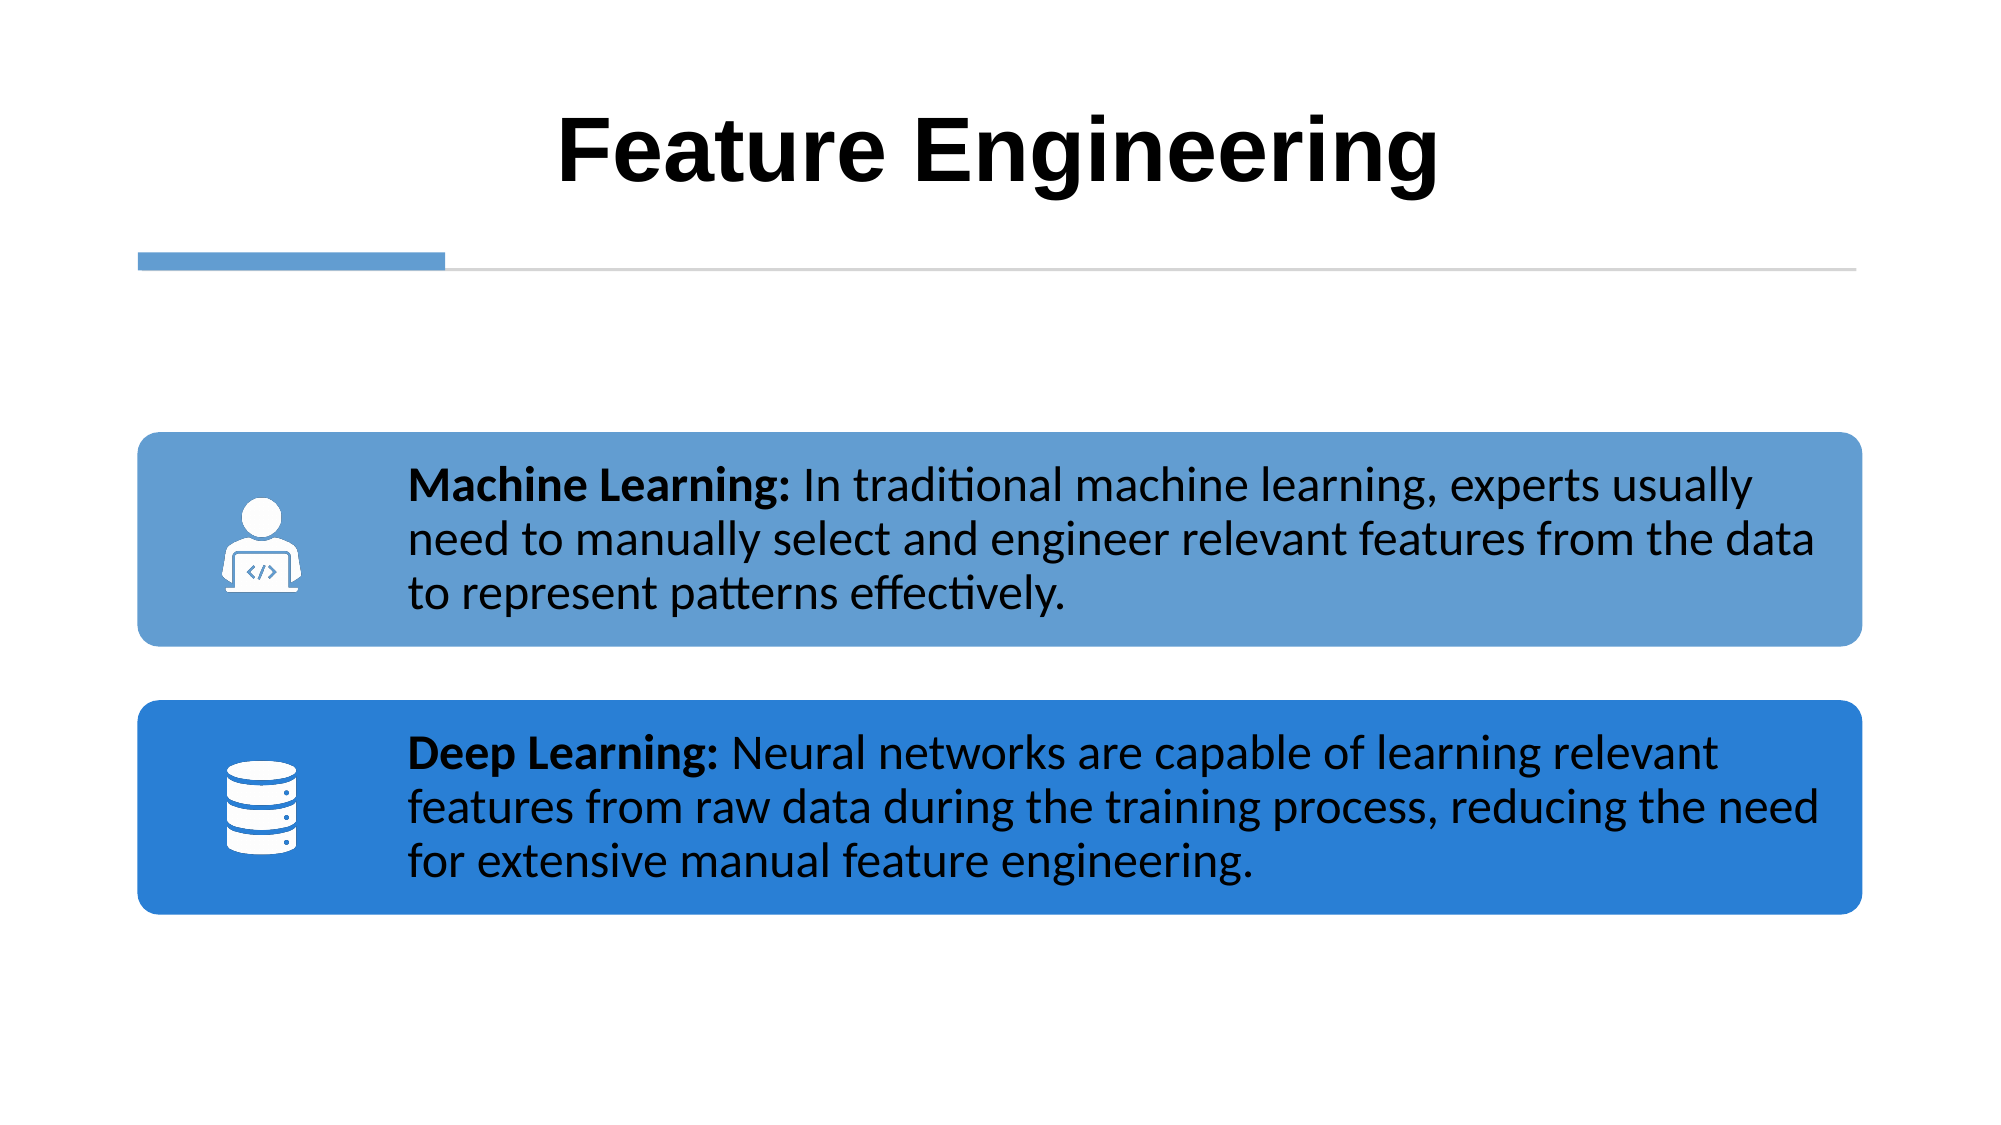

# Feature Engineering

Machine Learning: In traditional machine learning, experts usually need to manually select and engineer relevant features from the data to represent patterns effectively.
Deep Learning: Neural networks are capable of learning relevant features from raw data during the training process, reducing the need for extensive manual feature engineering.